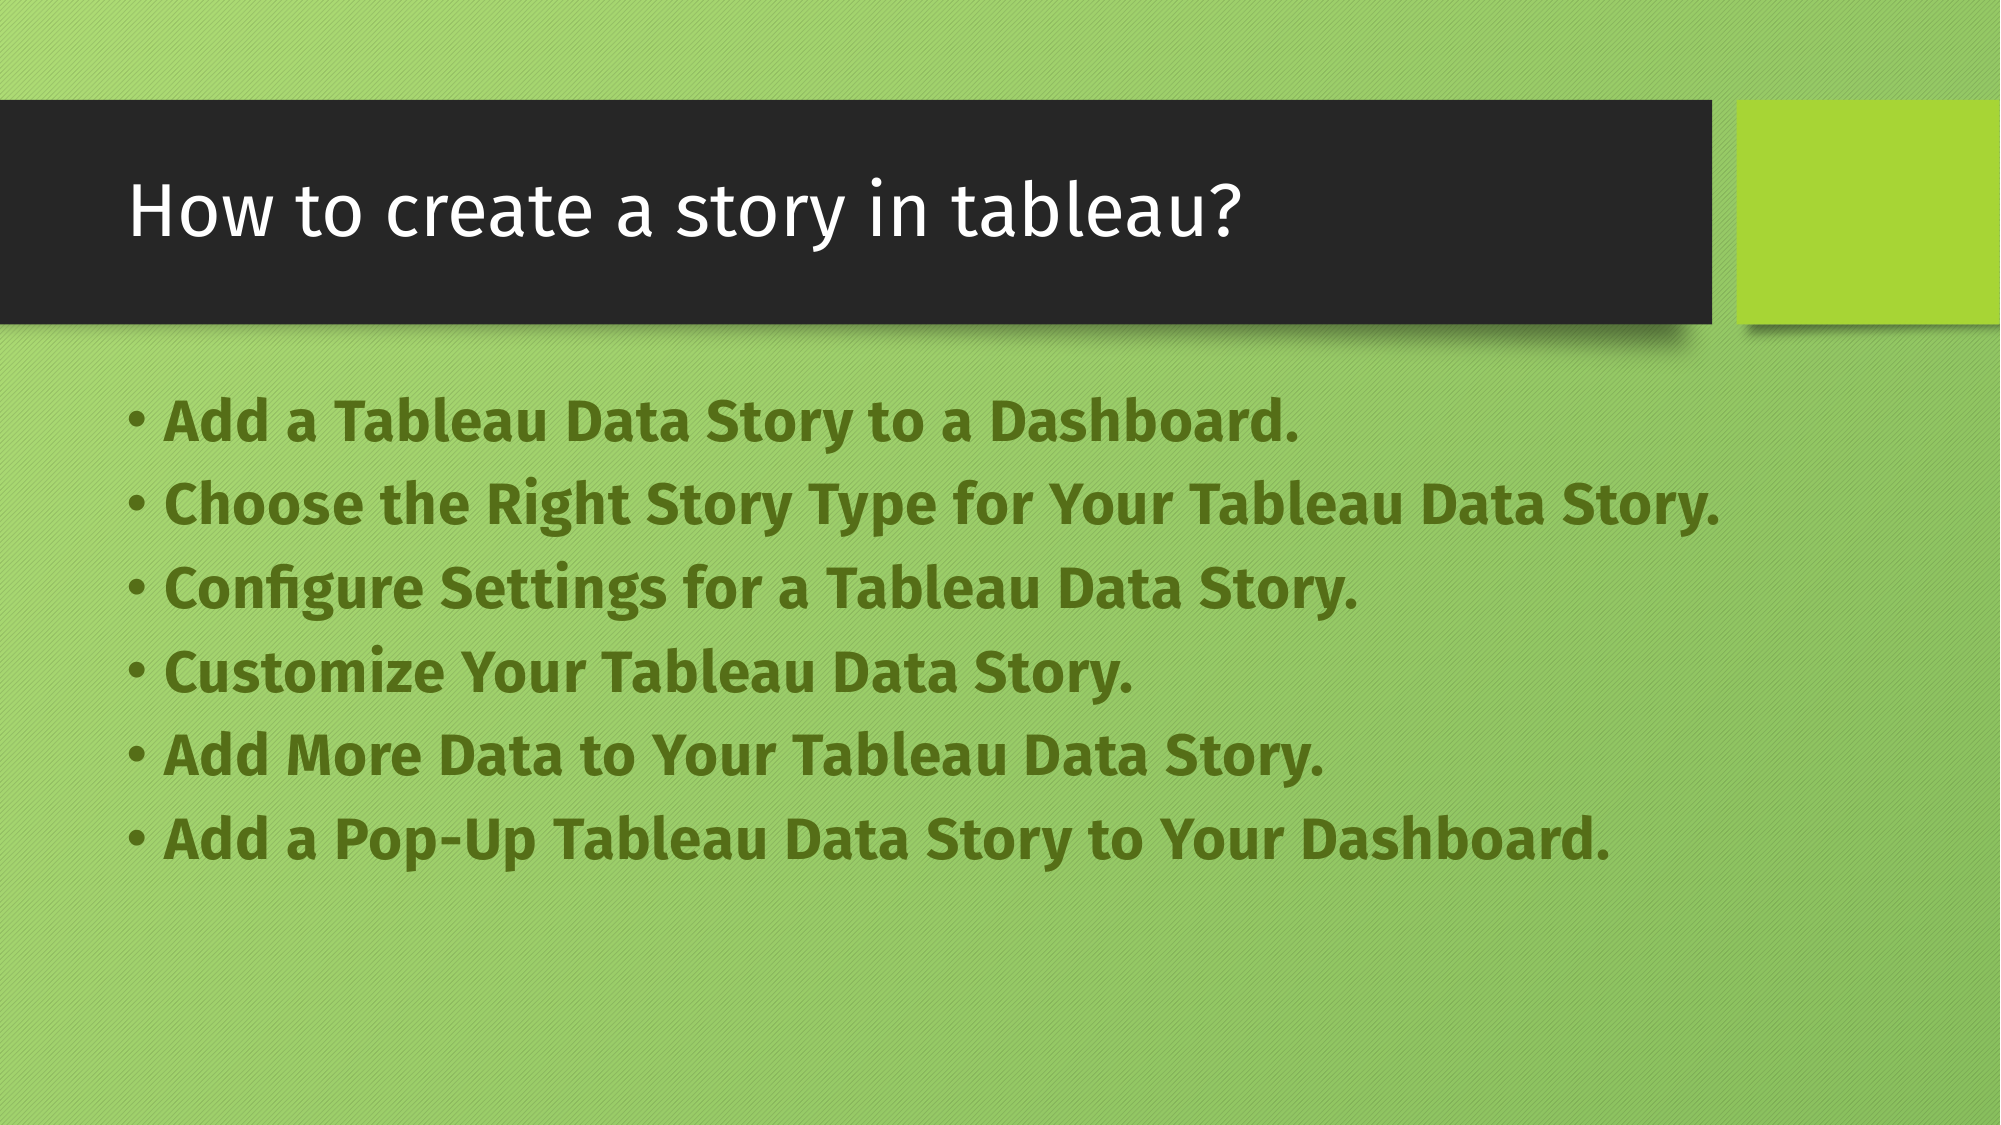

# How to create a story in tableau?
Add a Tableau Data Story to a Dashboard.
Choose the Right Story Type for Your Tableau Data Story.
Configure Settings for a Tableau Data Story.
Customize Your Tableau Data Story.
Add More Data to Your Tableau Data Story.
Add a Pop-Up Tableau Data Story to Your Dashboard.